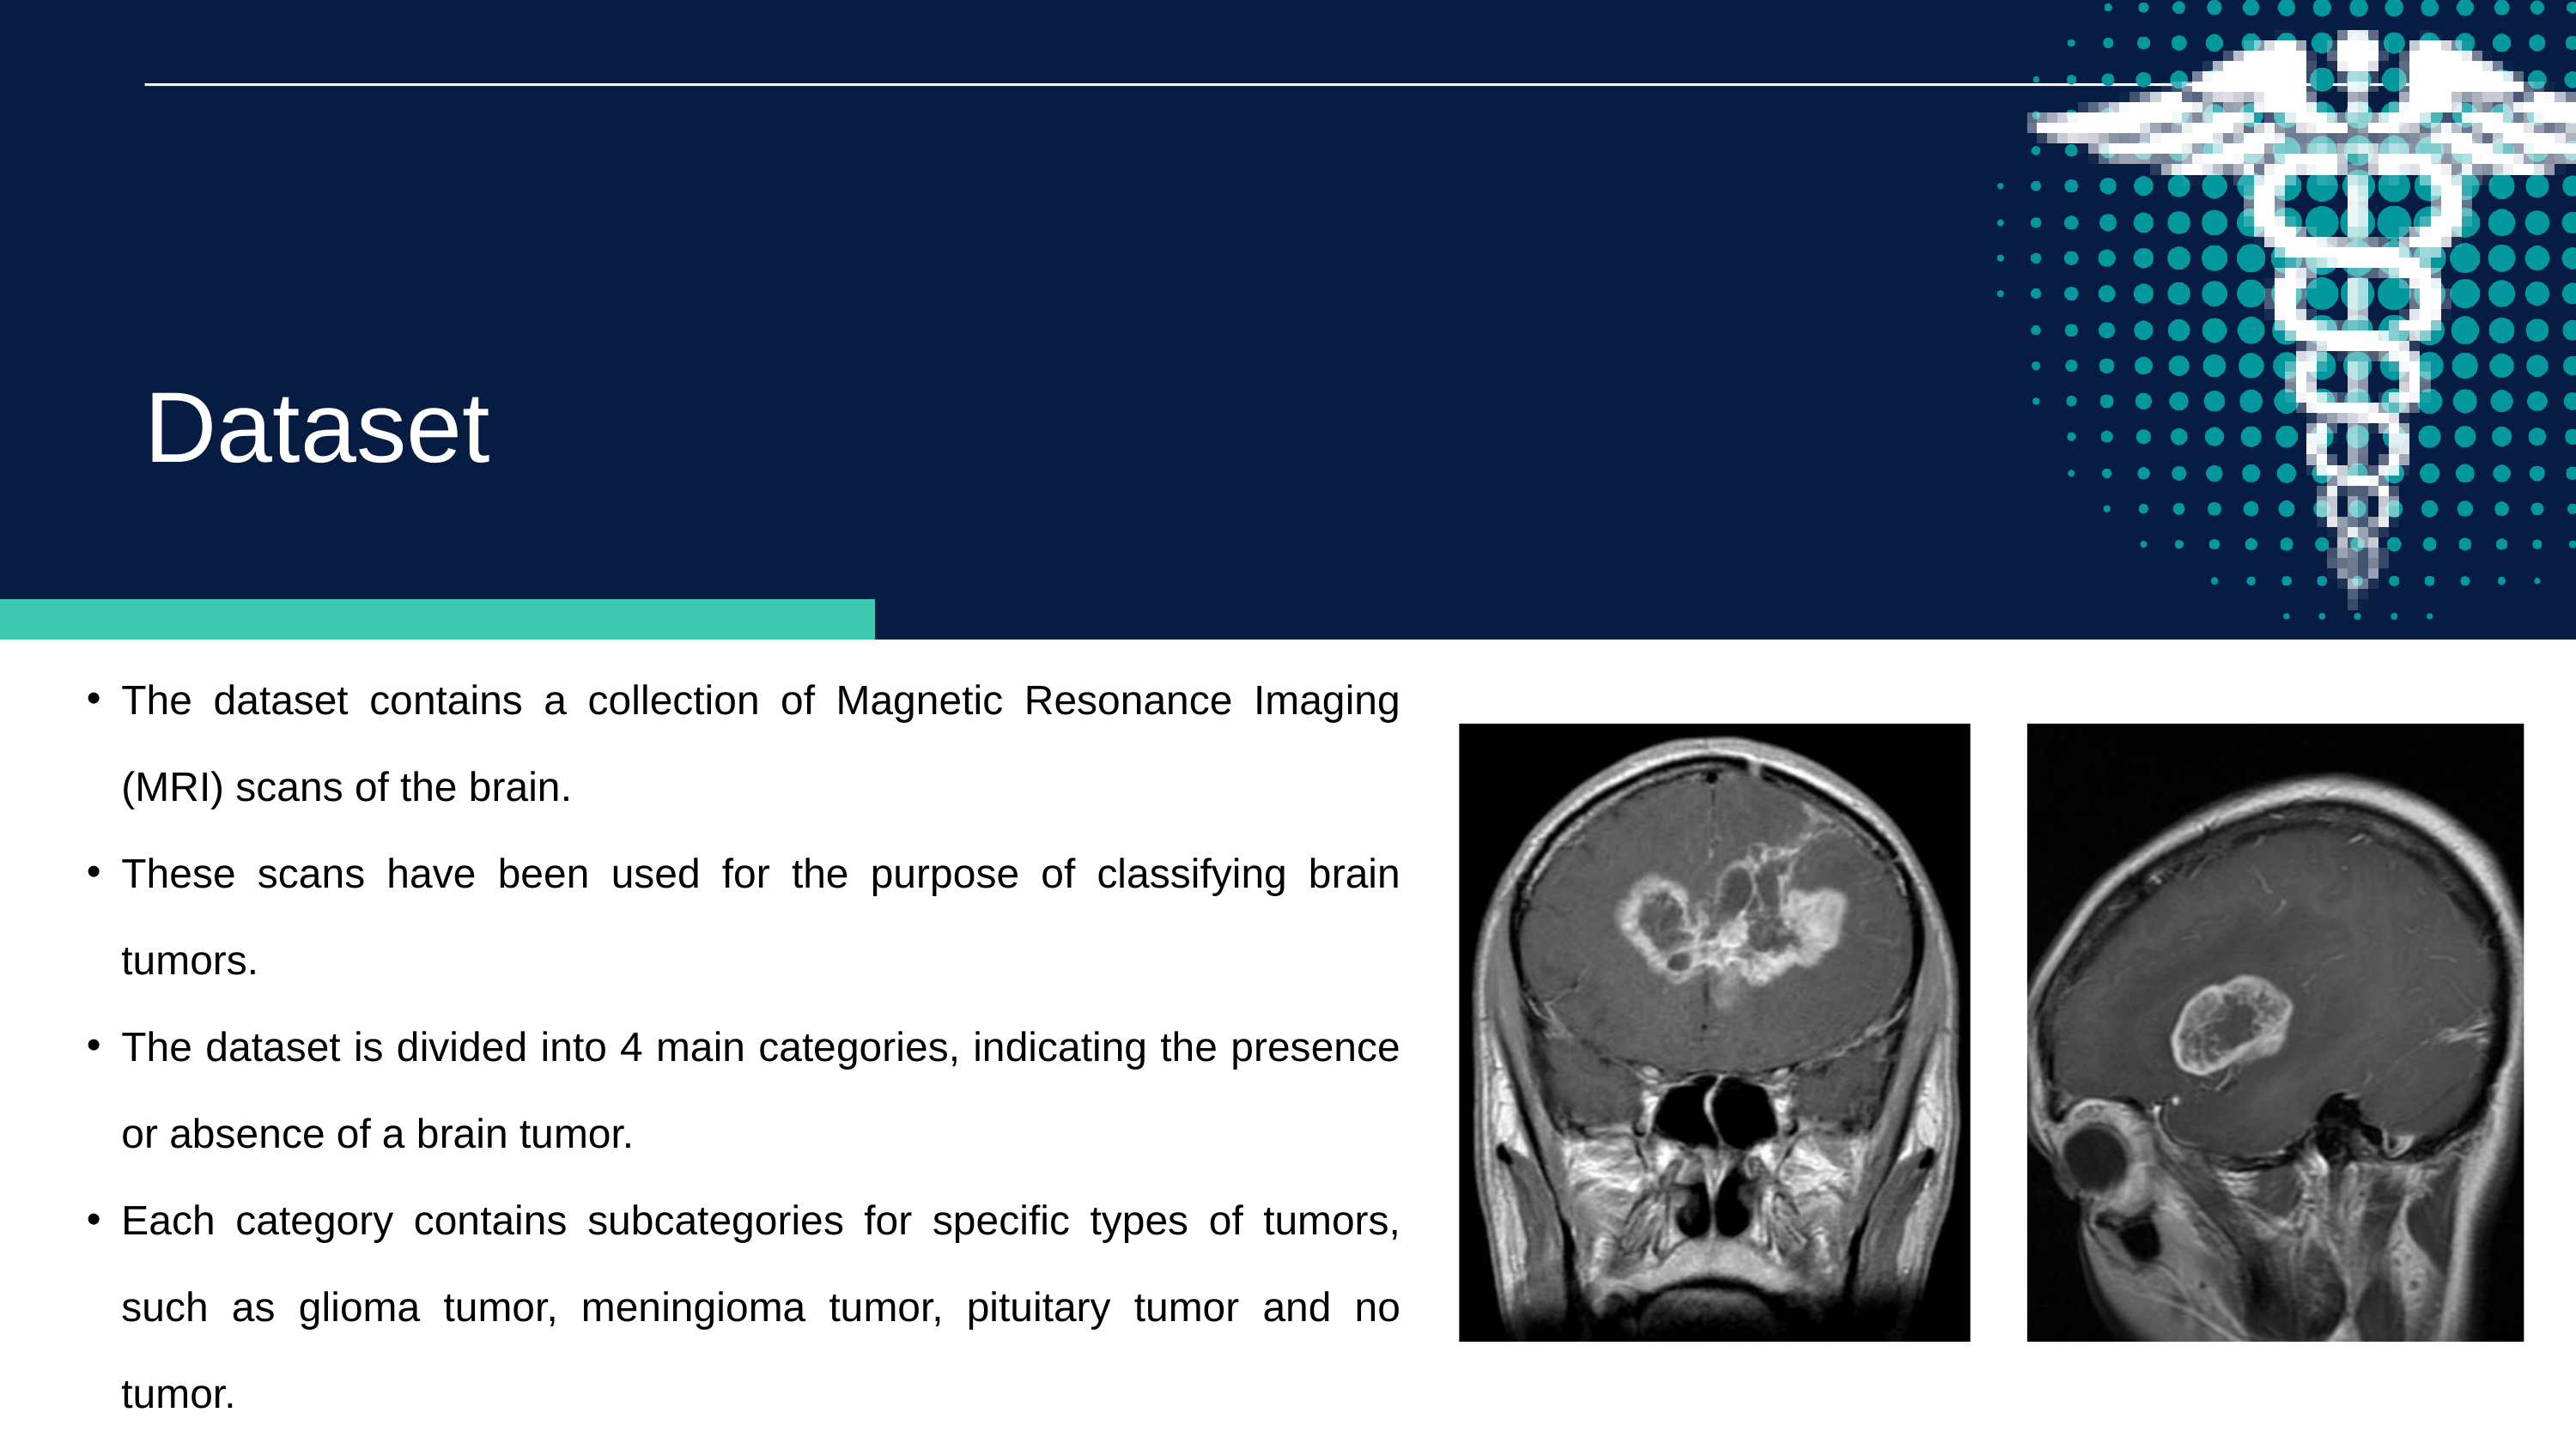

Dataset

The dataset contains a collection of Magnetic Resonance Imaging (MRI) scans of the brain.
These scans have been used for the purpose of classifying brain tumors.
The dataset is divided into 4 main categories, indicating the presence or absence of a brain tumor.
Each category contains subcategories for specific types of tumors, such as glioma tumor, meningioma tumor, pituitary tumor and no tumor.